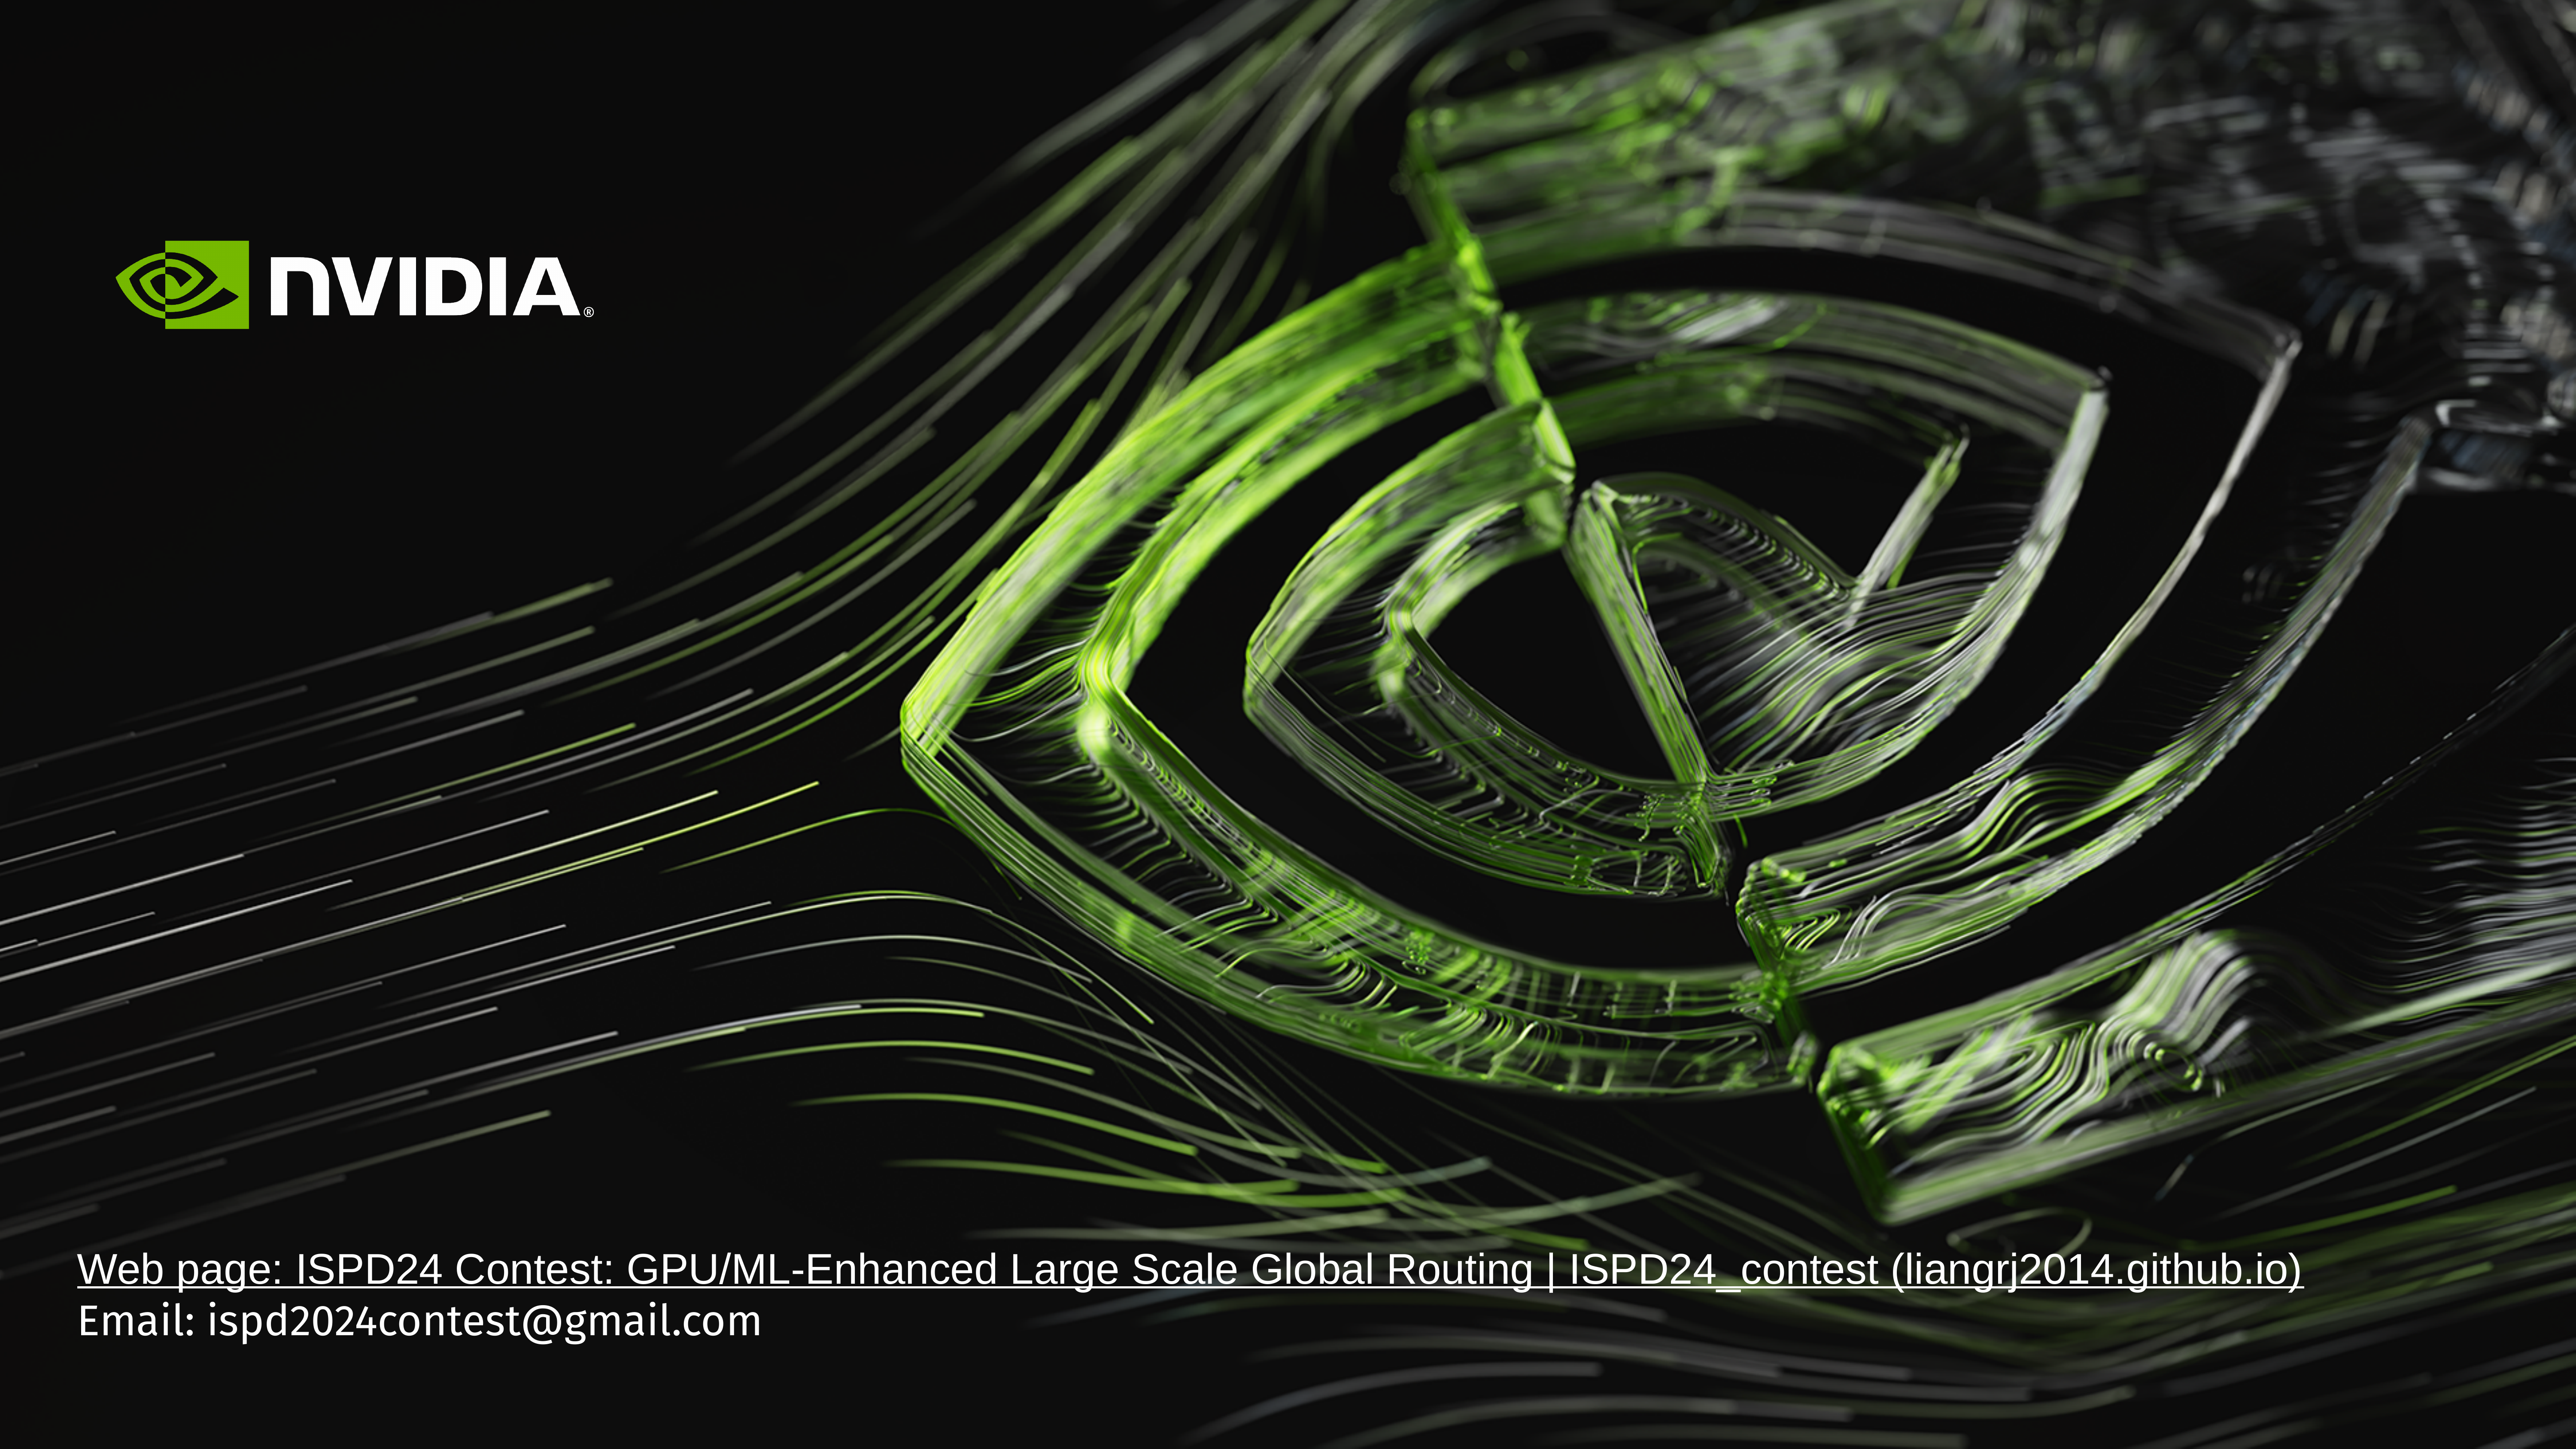

Web page: ISPD24 Contest: GPU/ML-Enhanced Large Scale Global Routing | ISPD24_contest (liangrj2014.github.io)
Email: ispd2024contest@gmail.com